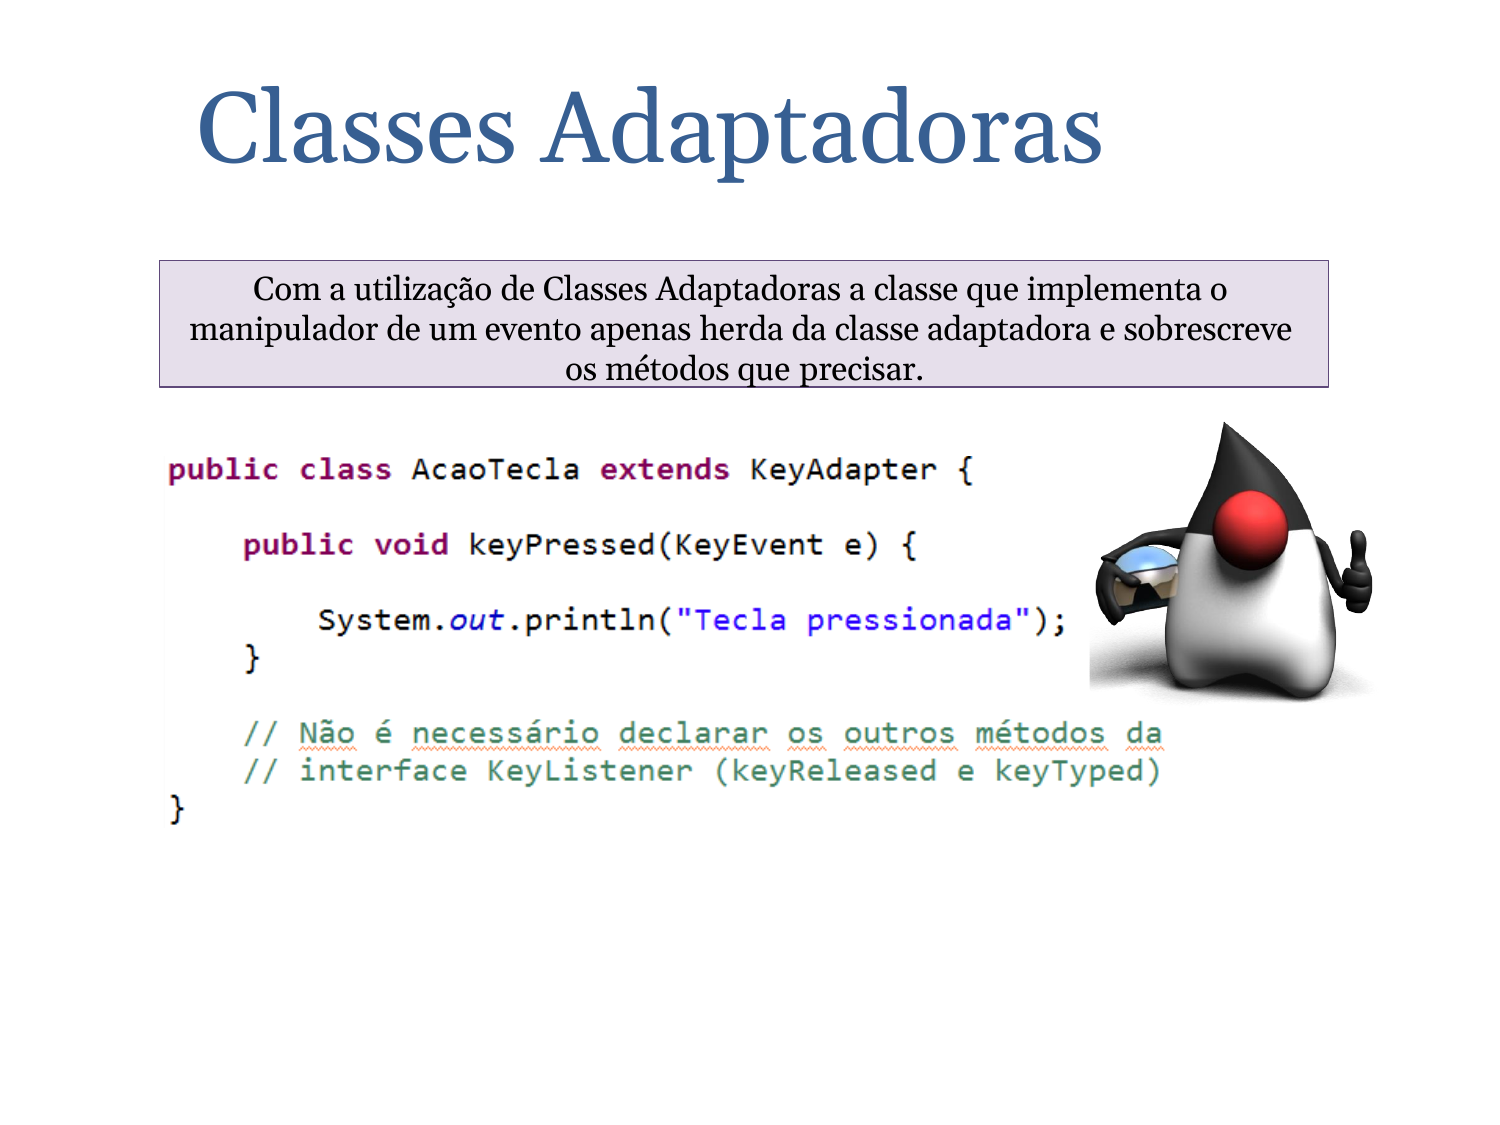

Classes Adaptadoras
Com a utilização de Classes Adaptadoras a classe que implementa o  manipulador de um evento apenas herda da classe adaptadora e sobrescreve  os métodos que precisar.